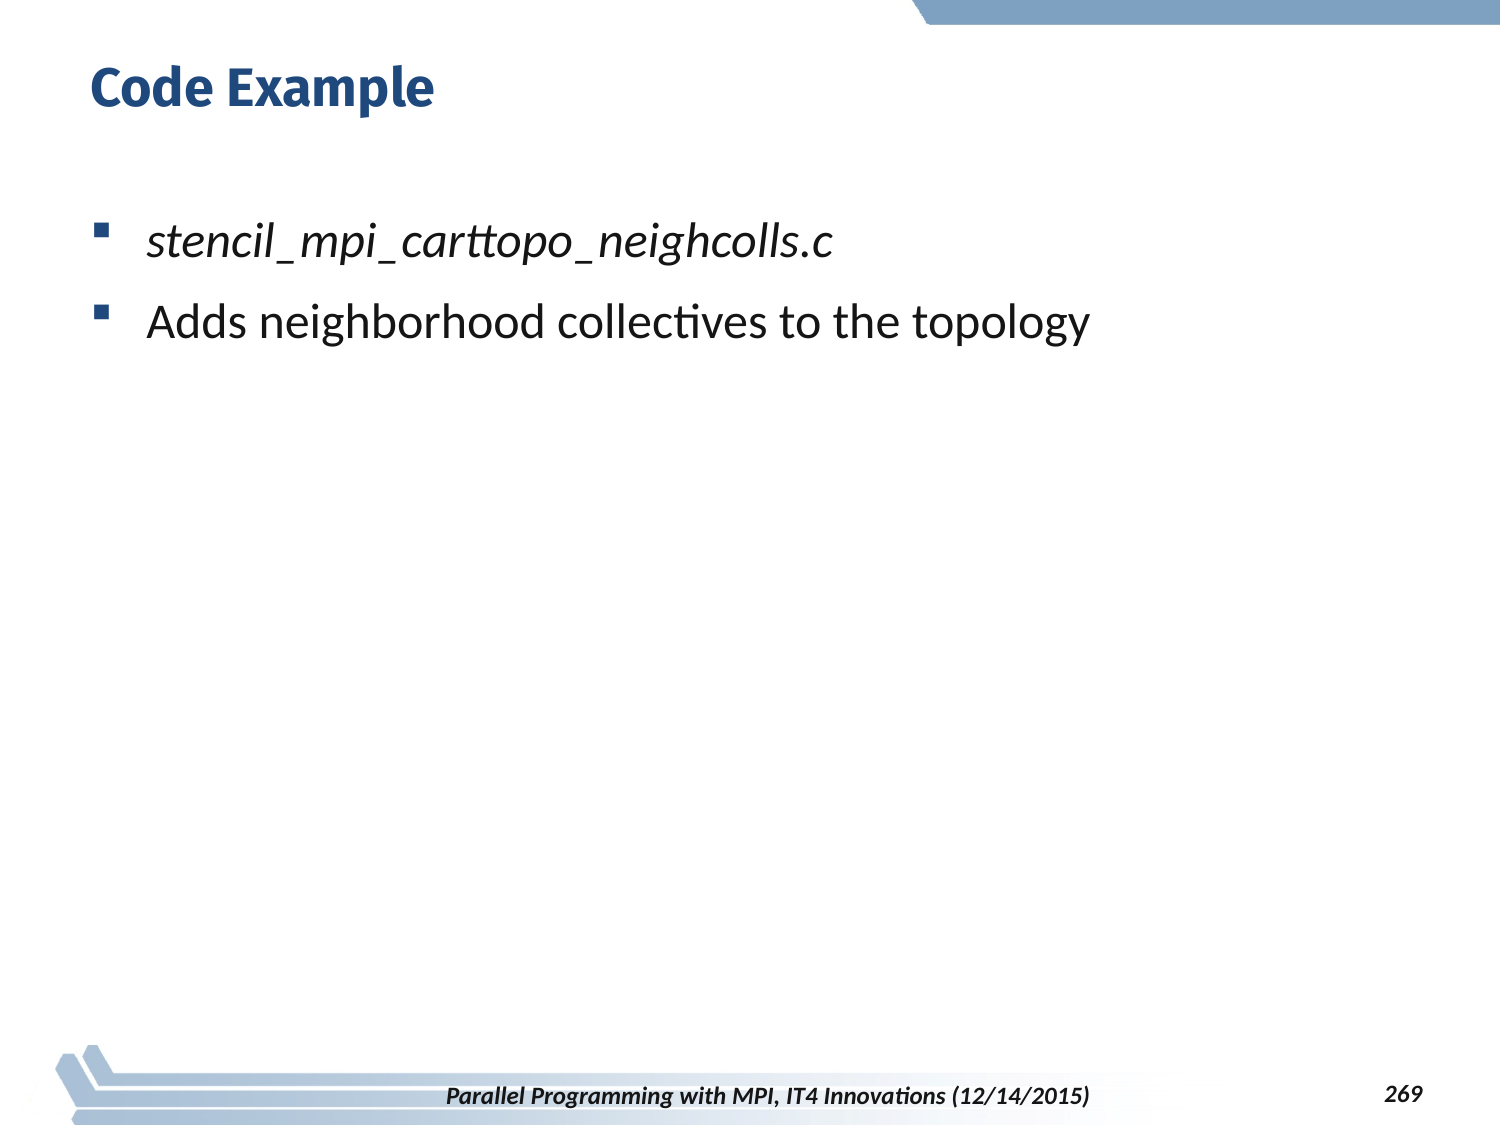

# Code Example
stencil_mpi_carttopo_neighcolls.c
Adds neighborhood collectives to the topology
269
Parallel Programming with MPI, IT4 Innovations (12/14/2015)